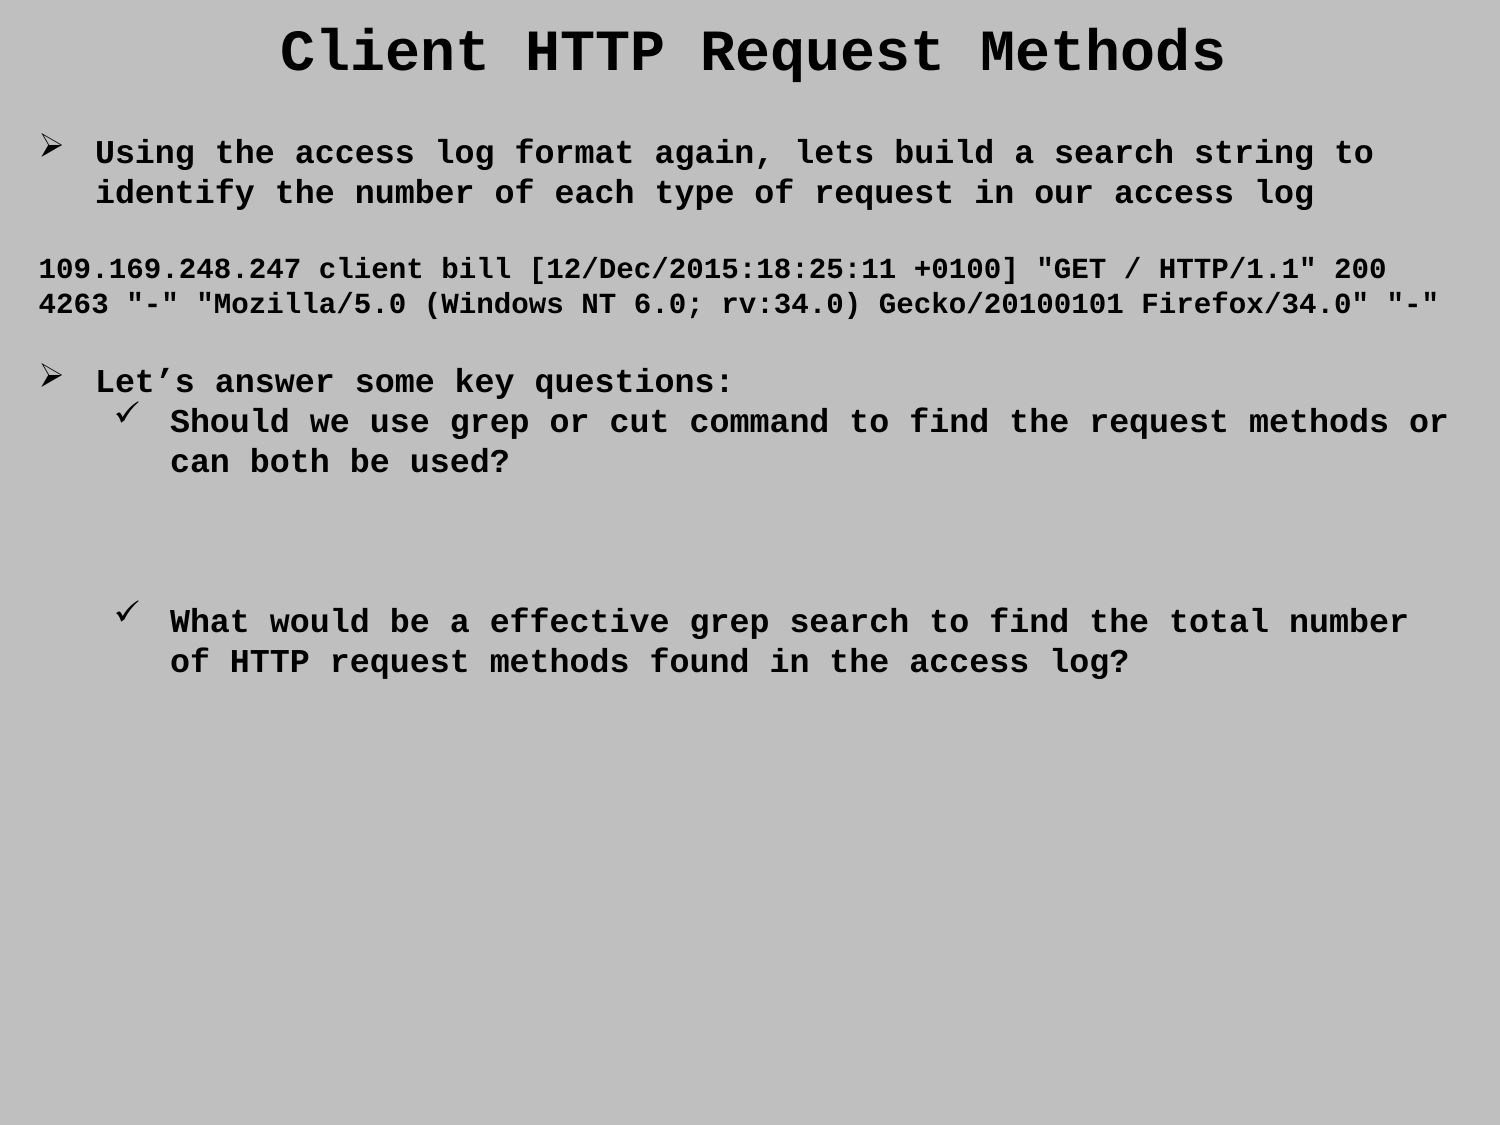

Client HTTP Request Methods
Using the access log format again, lets build a search string to identify the number of each type of request in our access log

109.169.248.247 client bill [12/Dec/2015:18:25:11 +0100] "GET / HTTP/1.1" 200 4263 "-" "Mozilla/5.0 (Windows NT 6.0; rv:34.0) Gecko/20100101 Firefox/34.0" "-"

Let’s answer some key questions:
Should we use grep or cut command to find the request methods or can both be used?

What would be a effective grep search to find the total number of HTTP request methods found in the access log?